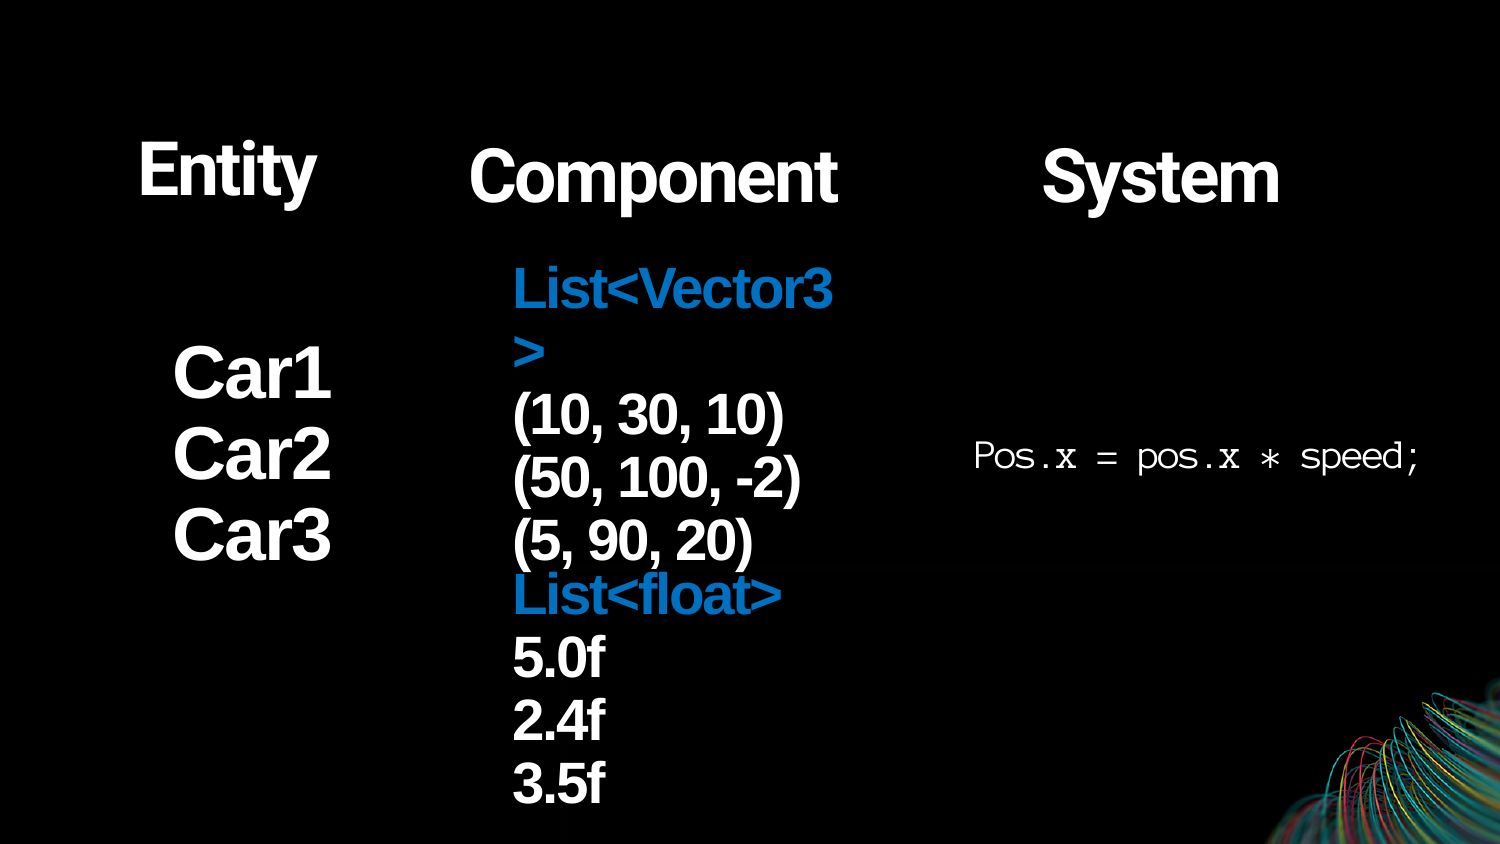

# Entity
Component
System
List<Vector3>
(10, 30, 10)
(50, 100, -2)
(5, 90, 20)
Pos.x = pos.x * speed;
Car1
Car2
Car3
List<float>
5.0f
2.4f
3.5f